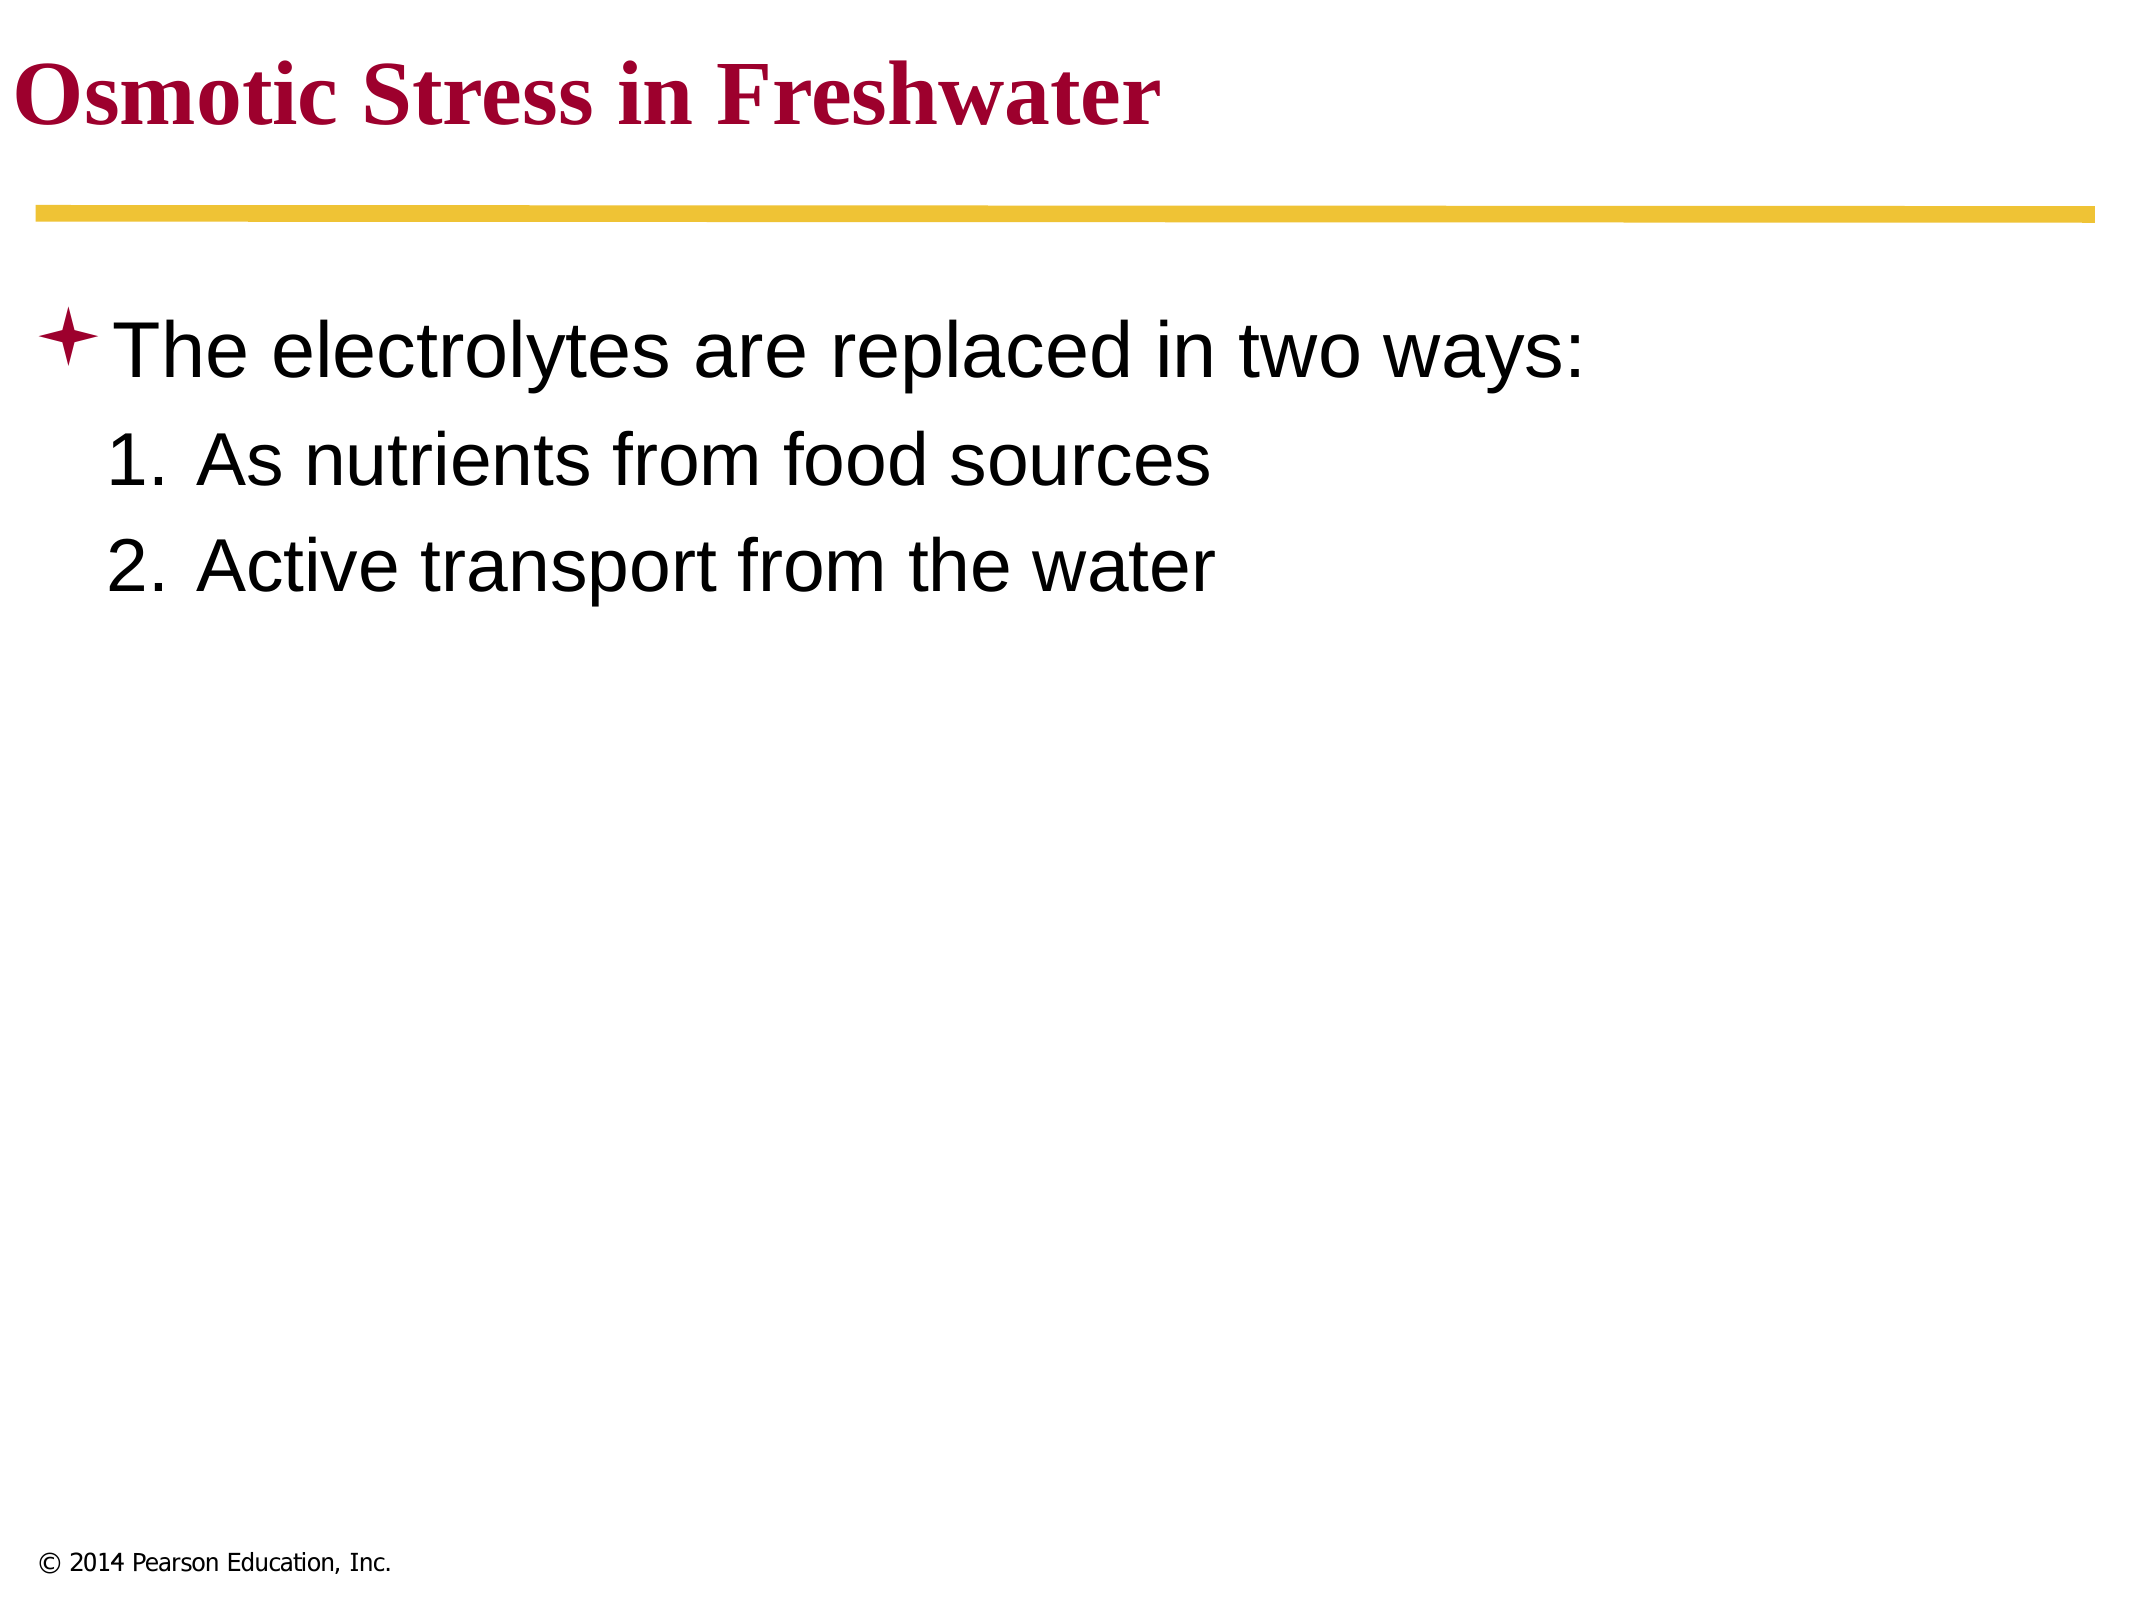

Osmotic Stress in Freshwater

The electrolytes are replaced in two ways:
As nutrients from food sources
Active transport from the water